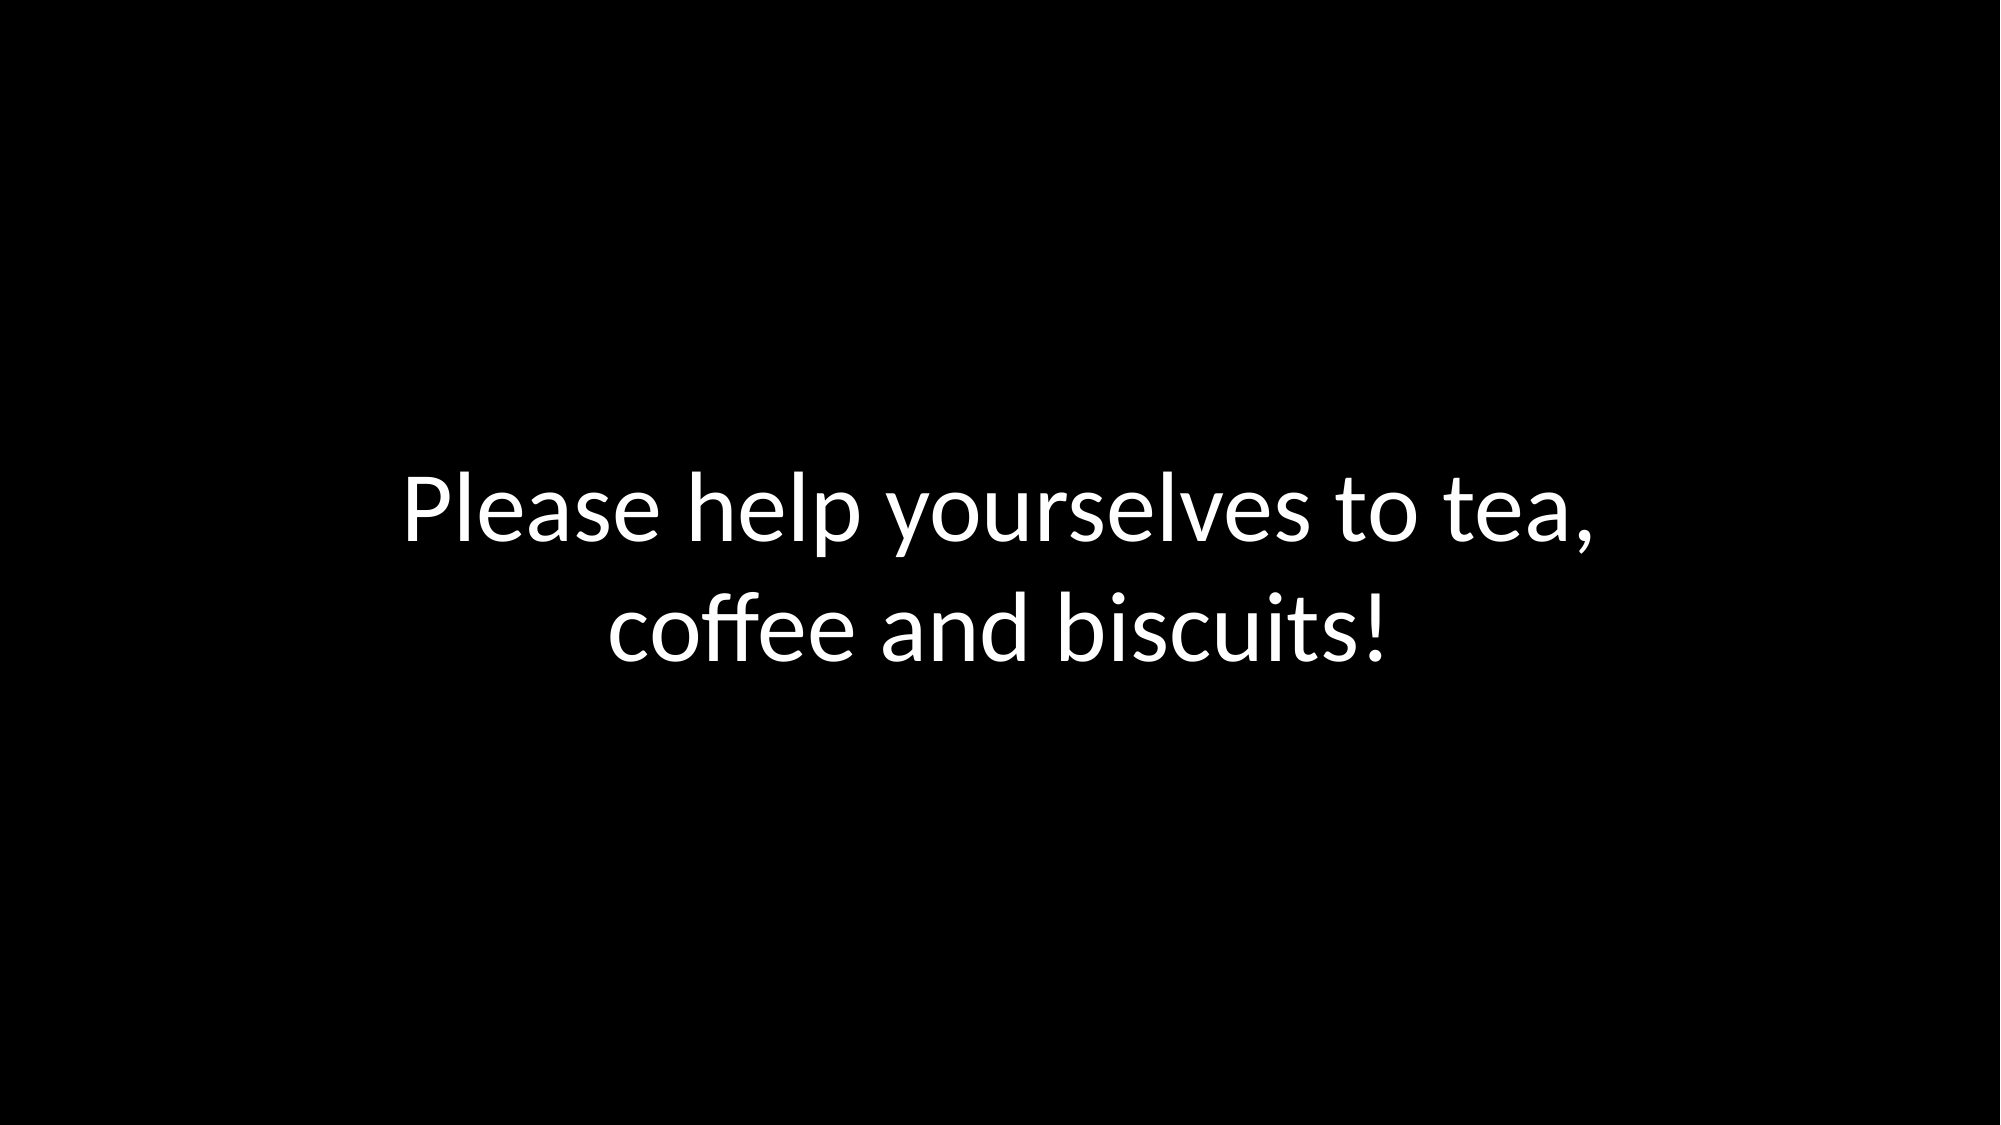

Please help yourselves to tea, coffee and biscuits!